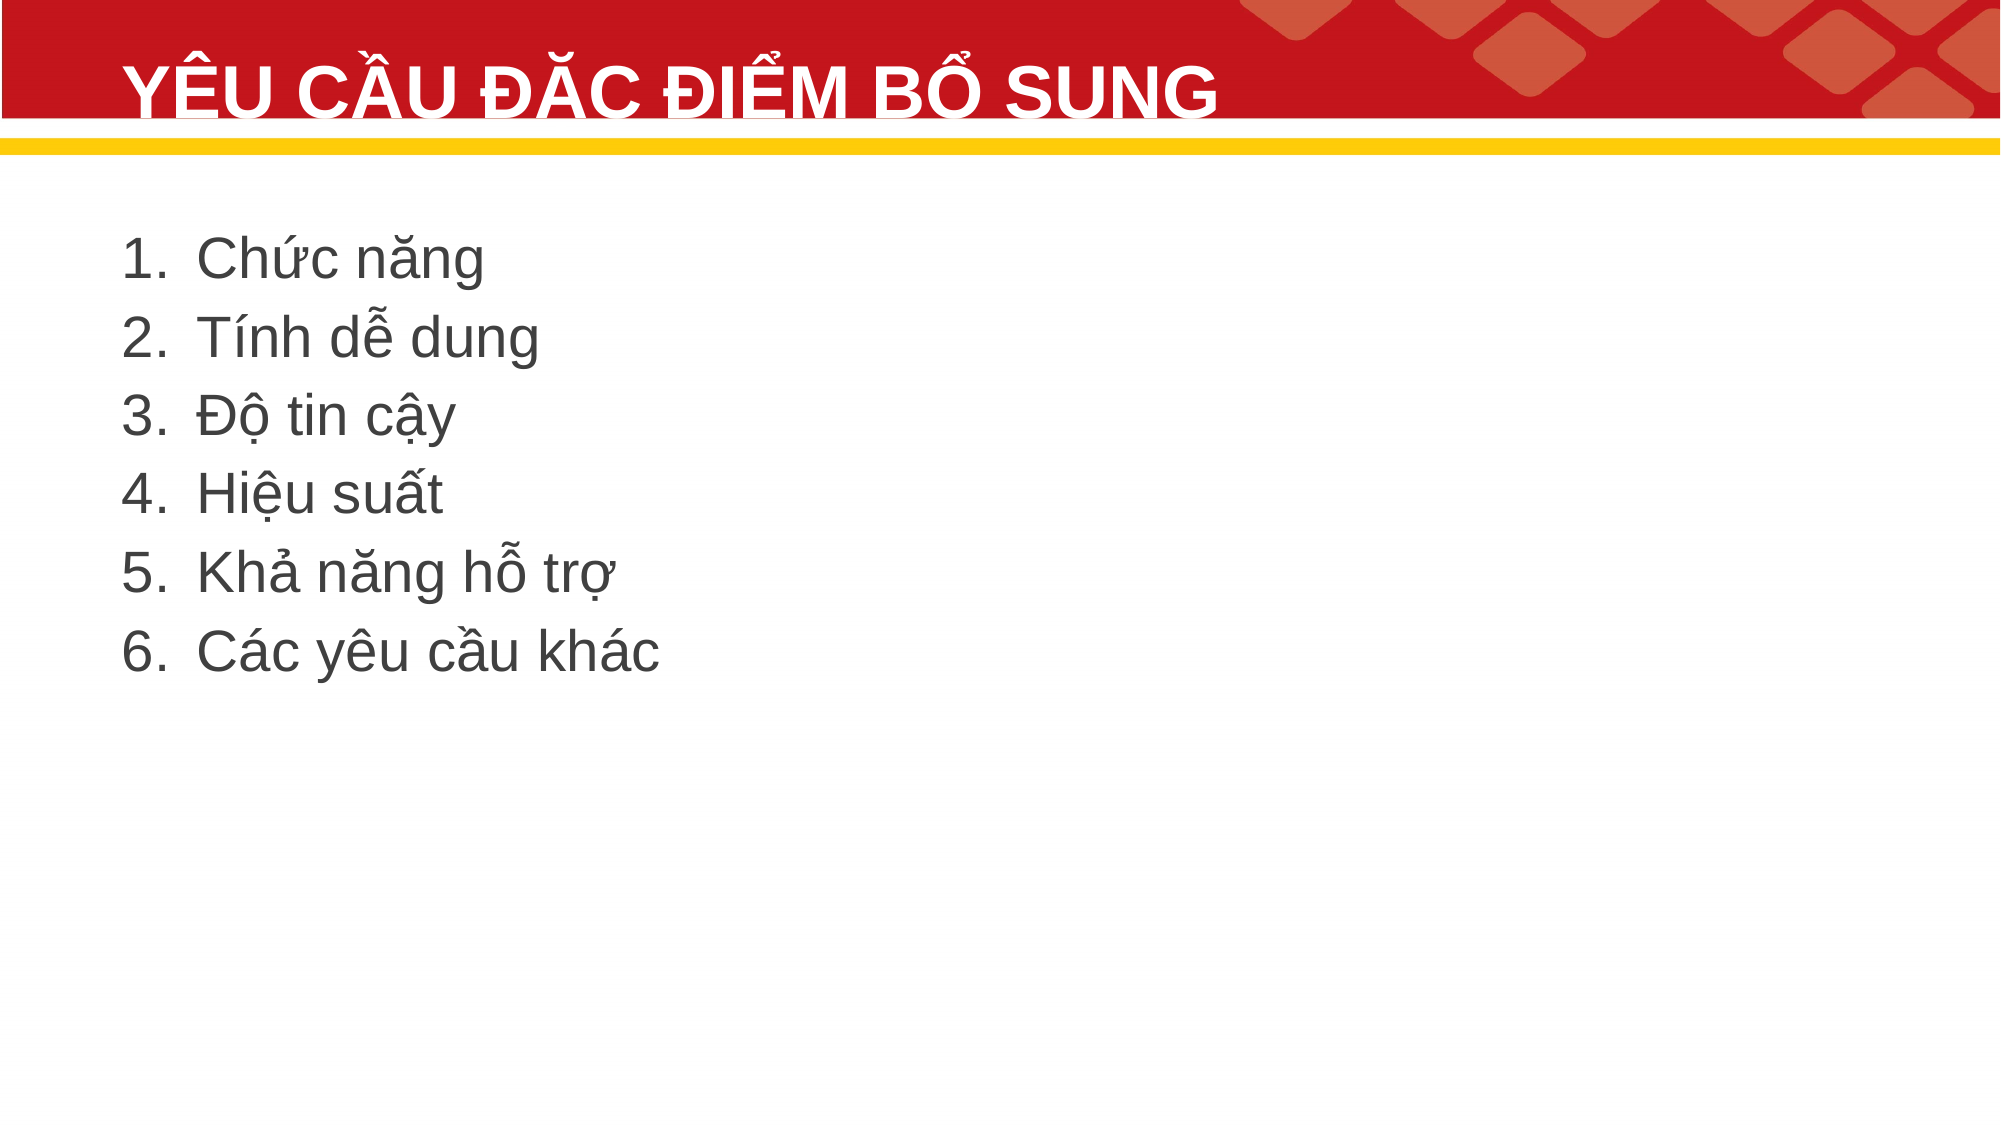

# YÊU CẦU ĐẶC ĐIỂM BỔ SUNG
Chức năng
Tính dễ dung
Độ tin cậy
Hiệu suất
Khả năng hỗ trợ
Các yêu cầu khác